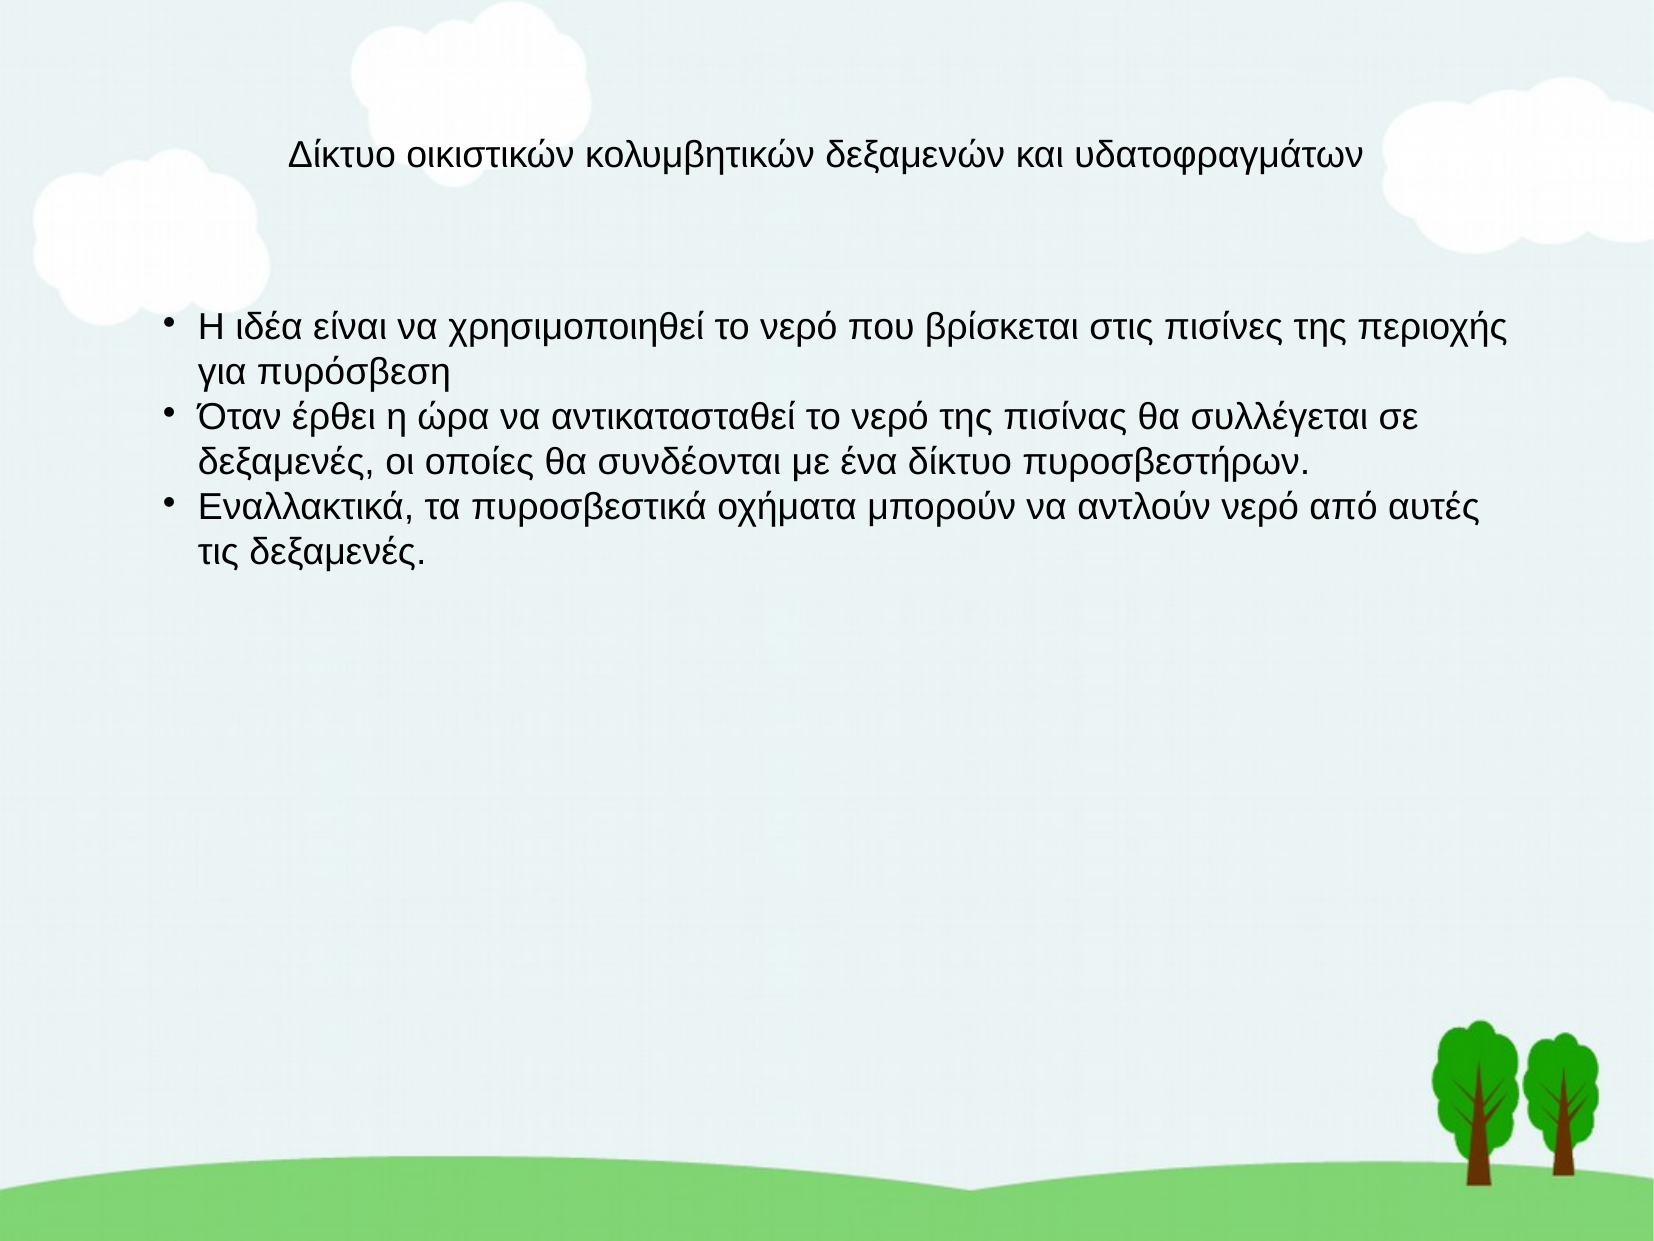

Δίκτυο οικιστικών κολυμβητικών δεξαμενών και υδατοφραγμάτων

H ιδέα είναι να χρησιμοποιηθεί το νερό που βρίσκεται στις πισίνες της περιοχής για πυρόσβεση
Όταν έρθει η ώρα να αντικατασταθεί το νερό της πισίνας θα συλλέγεται σε δεξαμενές, οι οποίες θα συνδέονται με ένα δίκτυο πυροσβεστήρων.
Εναλλακτικά, τα πυροσβεστικά οχήματα μπορούν να αντλούν νερό από αυτές τις δεξαμενές.